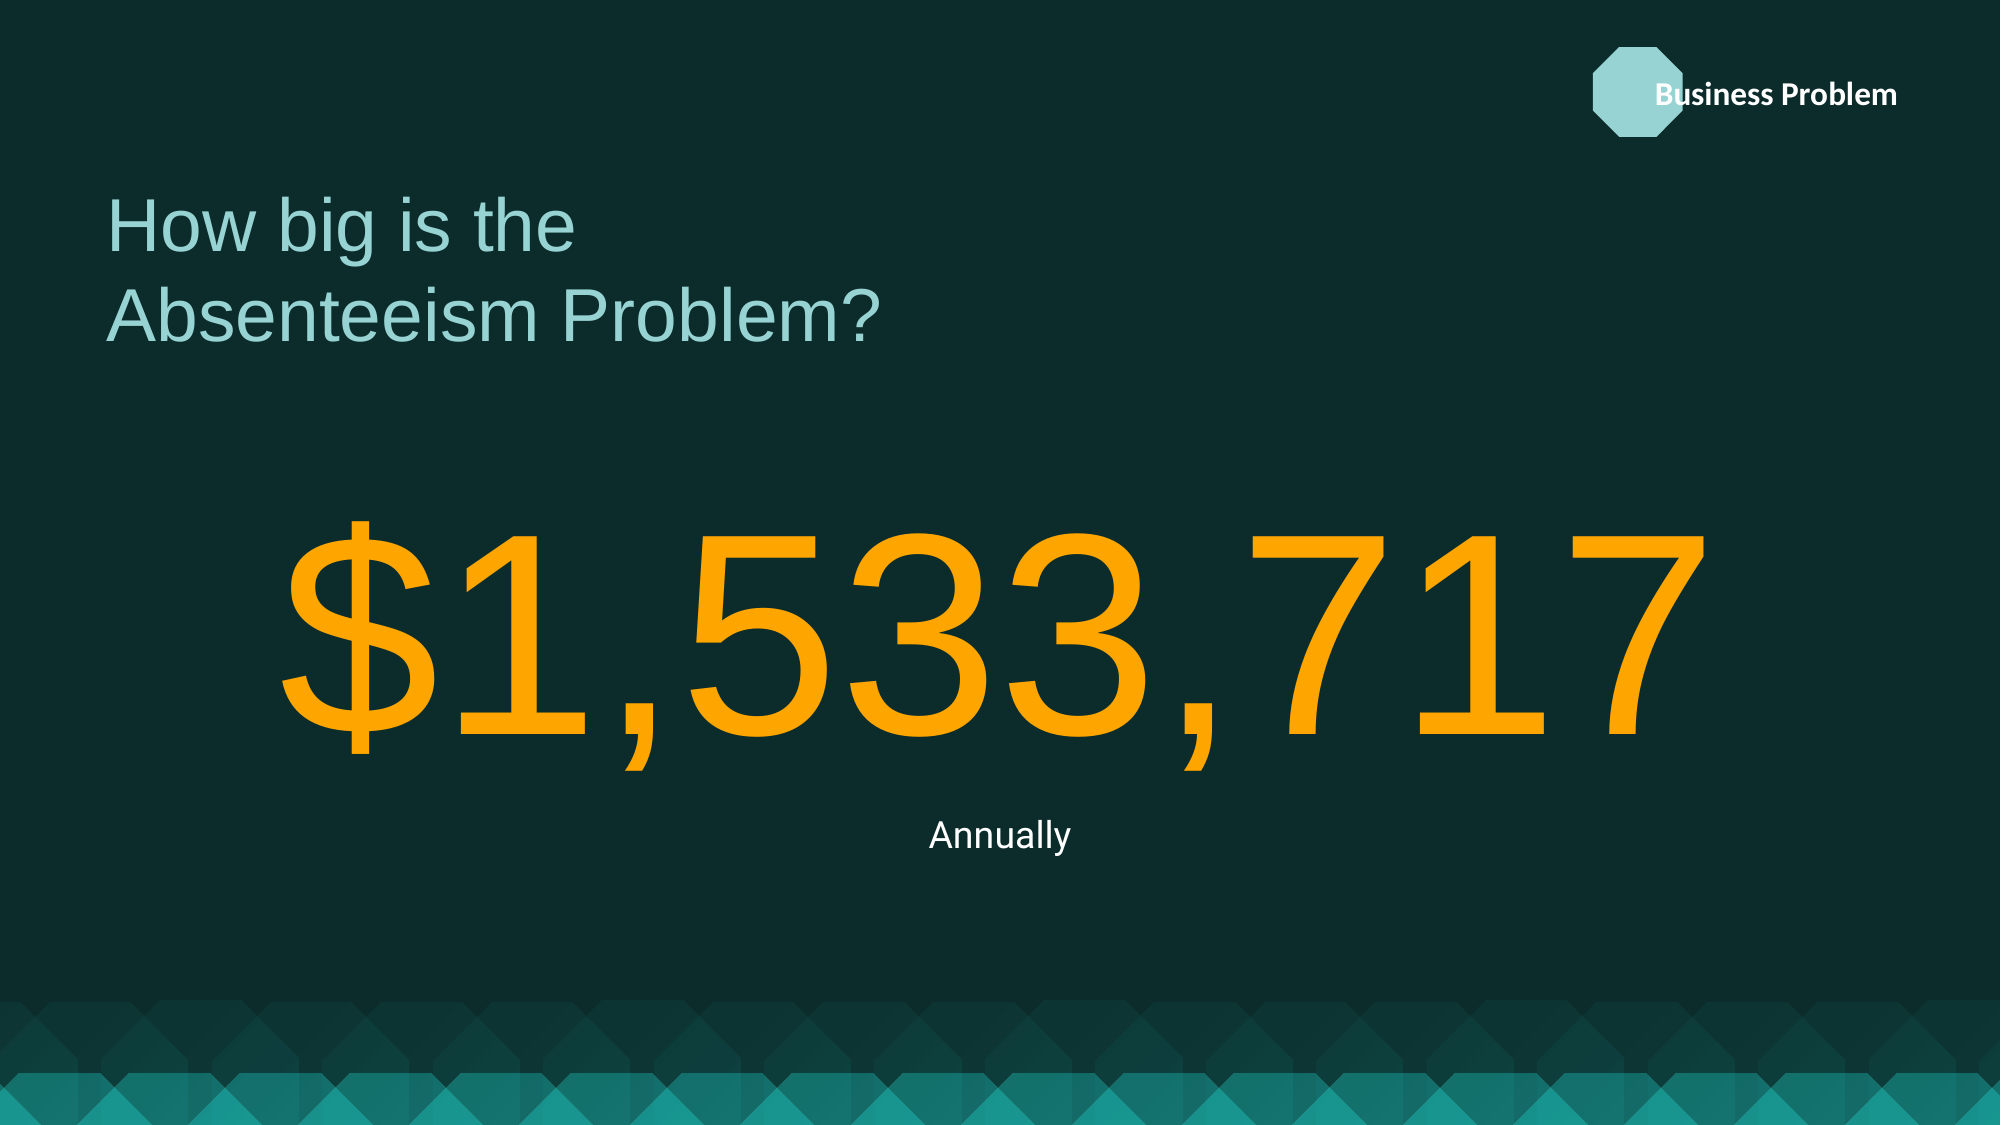

Business Problem
How big is the Absenteeism Problem?
$1,533,717
Annually